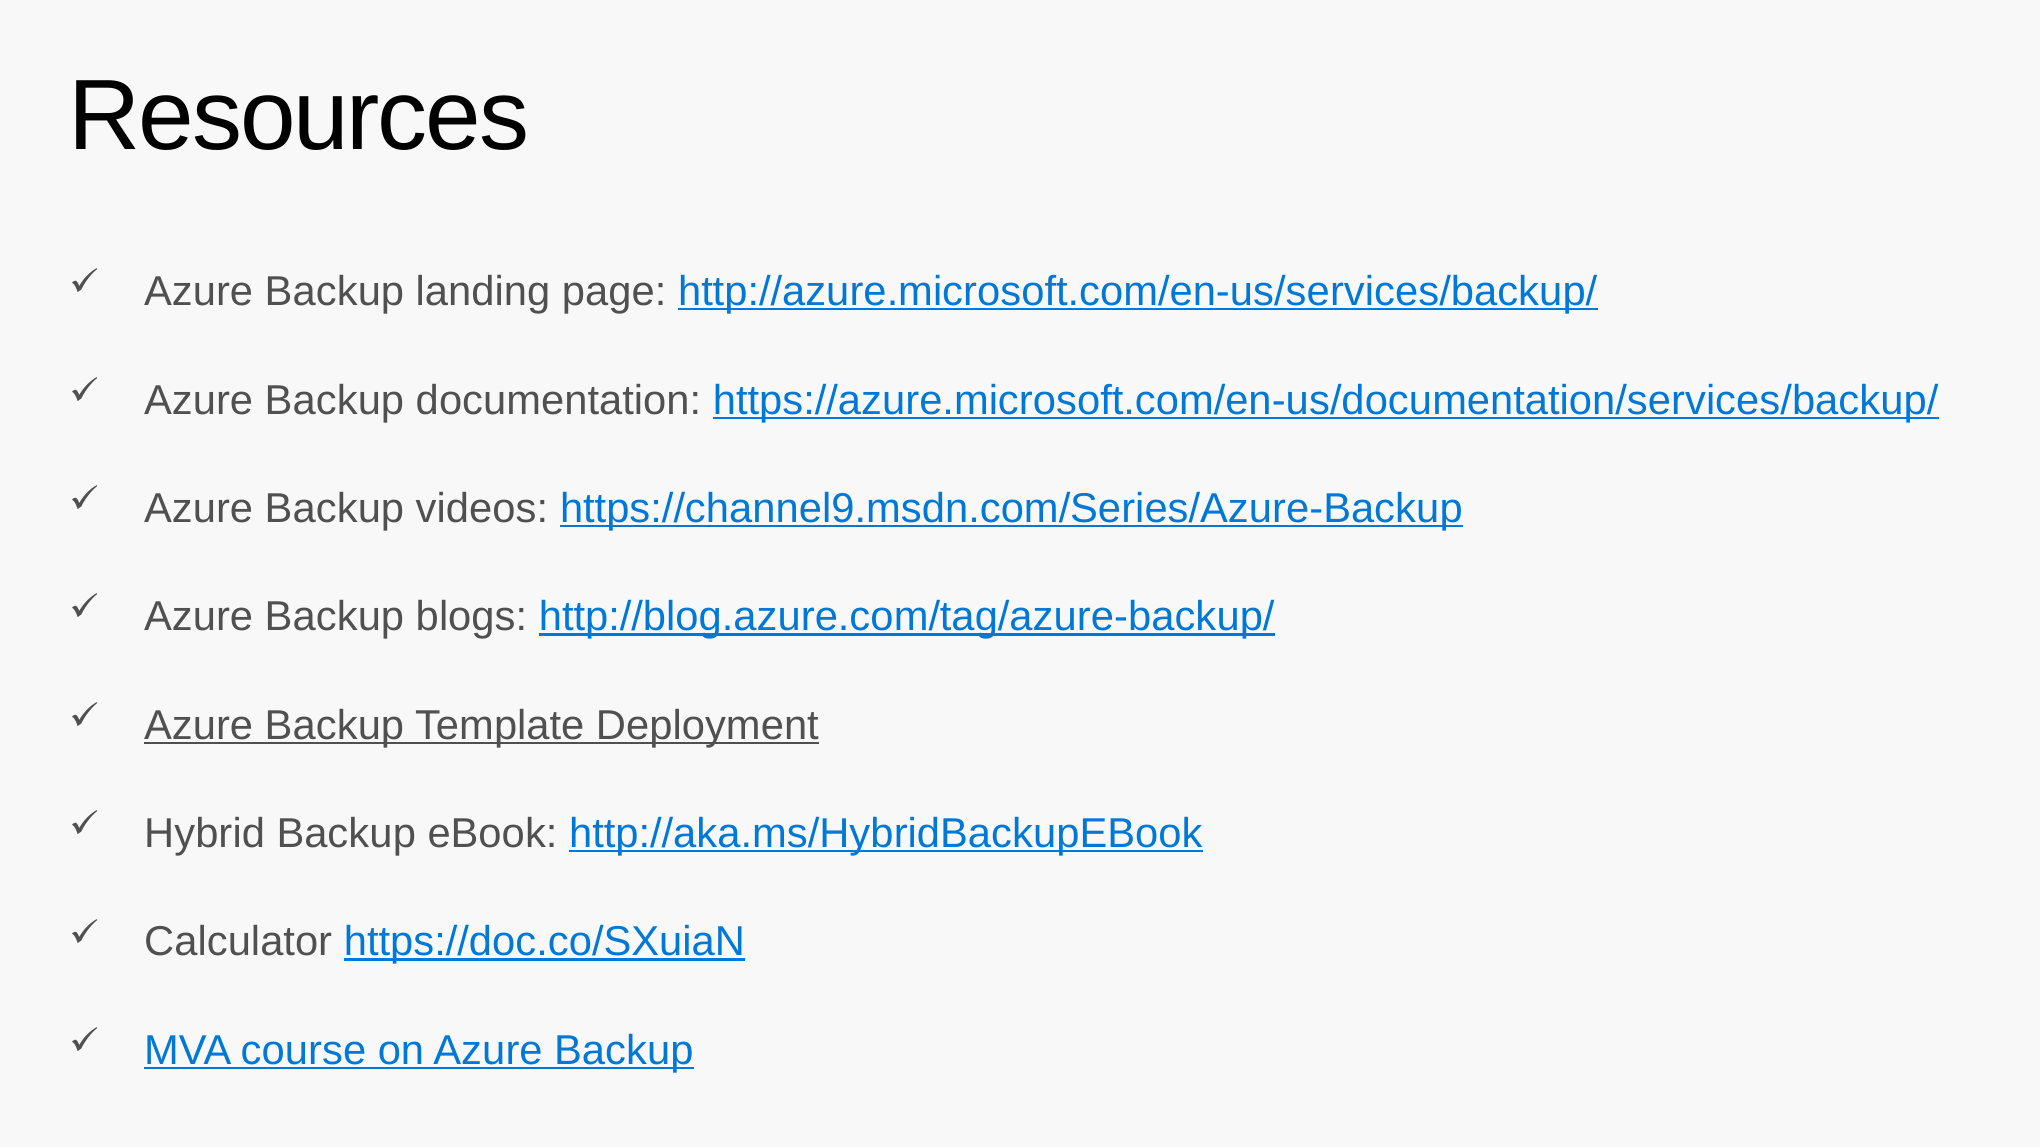

# Resources
Azure Backup landing page: http://azure.microsoft.com/en-us/services/backup/
Azure Backup documentation: https://azure.microsoft.com/en-us/documentation/services/backup/
Azure Backup videos: https://channel9.msdn.com/Series/Azure-Backup
Azure Backup blogs: http://blog.azure.com/tag/azure-backup/
Azure Backup Template Deployment
Hybrid Backup eBook: http://aka.ms/HybridBackupEBook
Calculator https://doc.co/SXuiaN
MVA course on Azure Backup